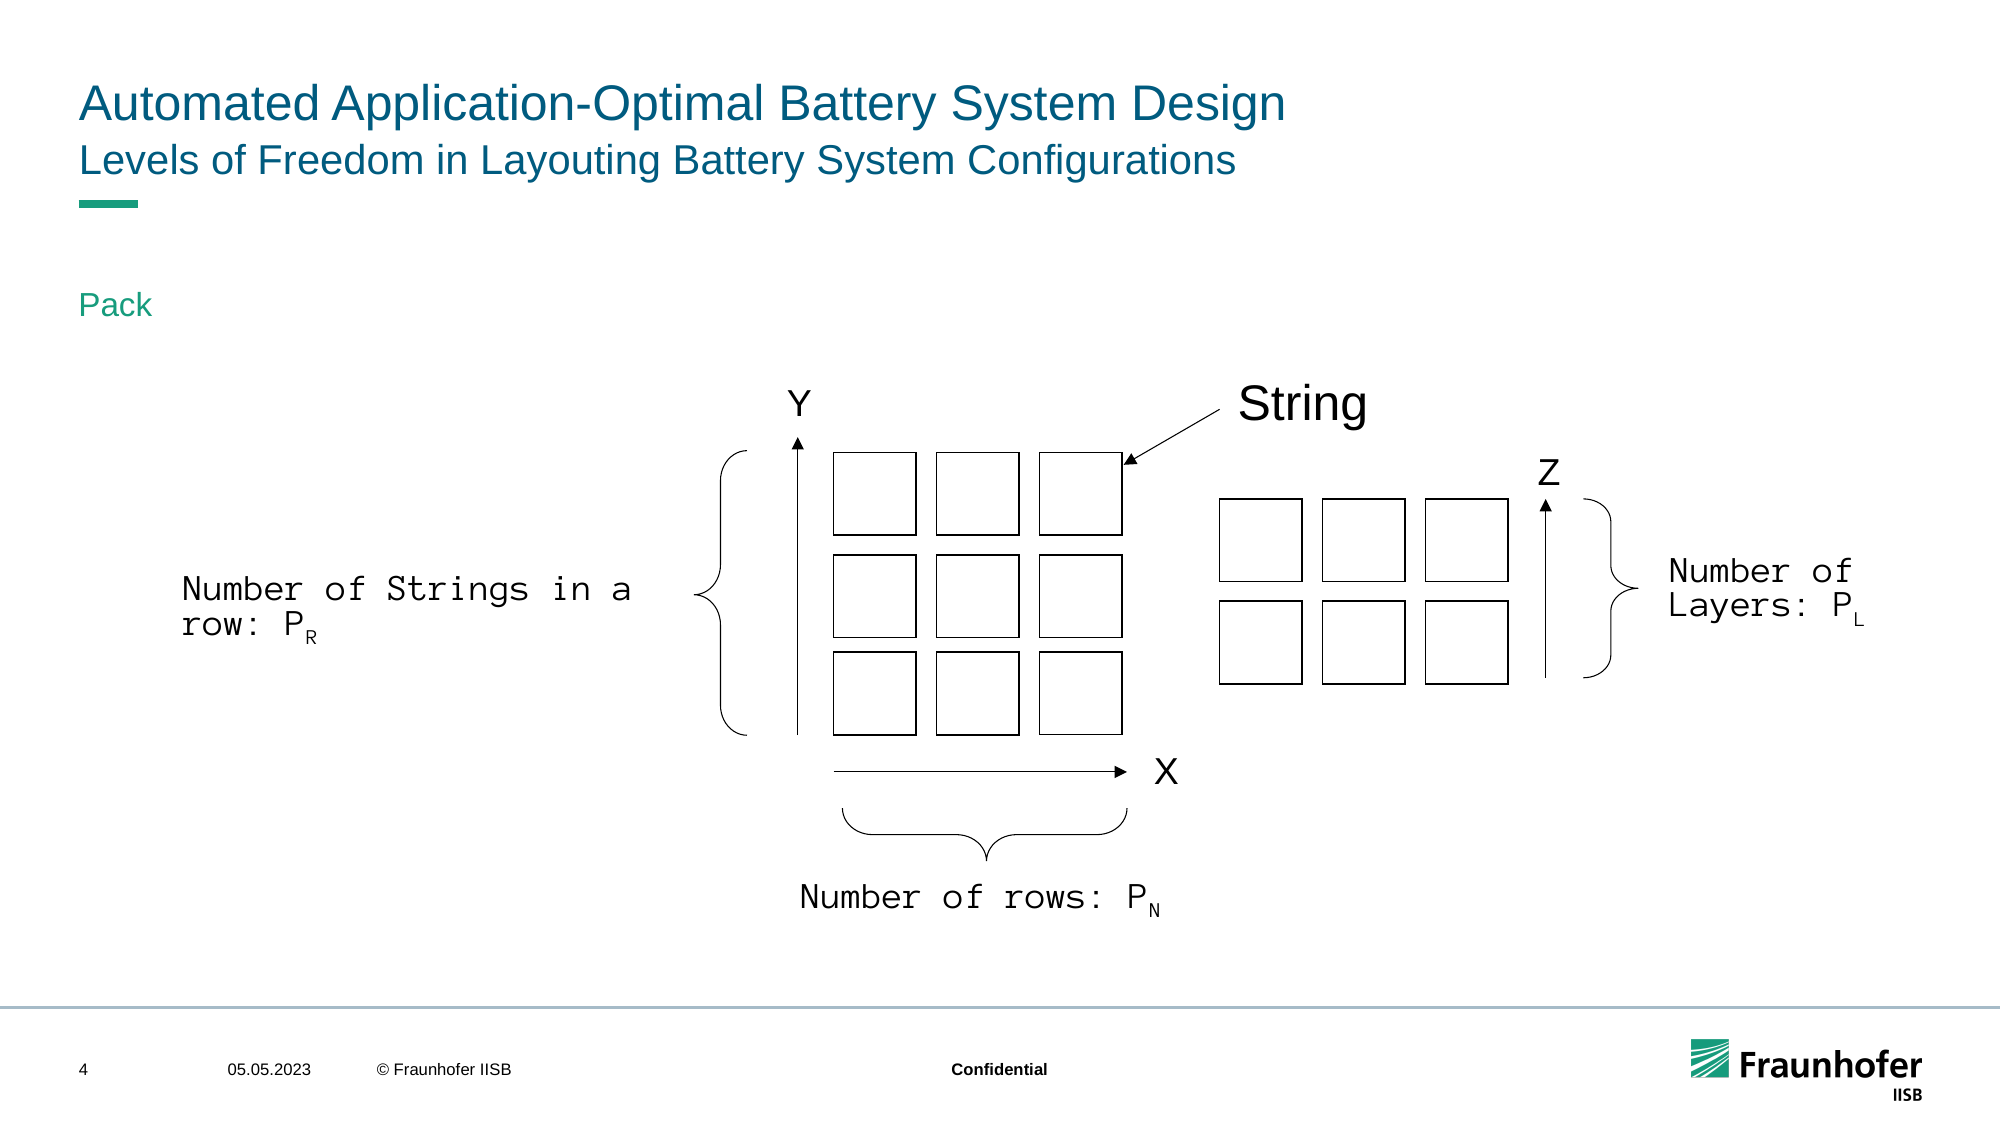

# Automated Application-Optimal Battery System Design
Levels of Freedom in Layouting Battery System Configurations

Pack
Y
String

X

Number of Strings in a
row: PR

Z

Number of
Layers: PL

Number of rows: PN
4
05.05.2023
© Fraunhofer IISB